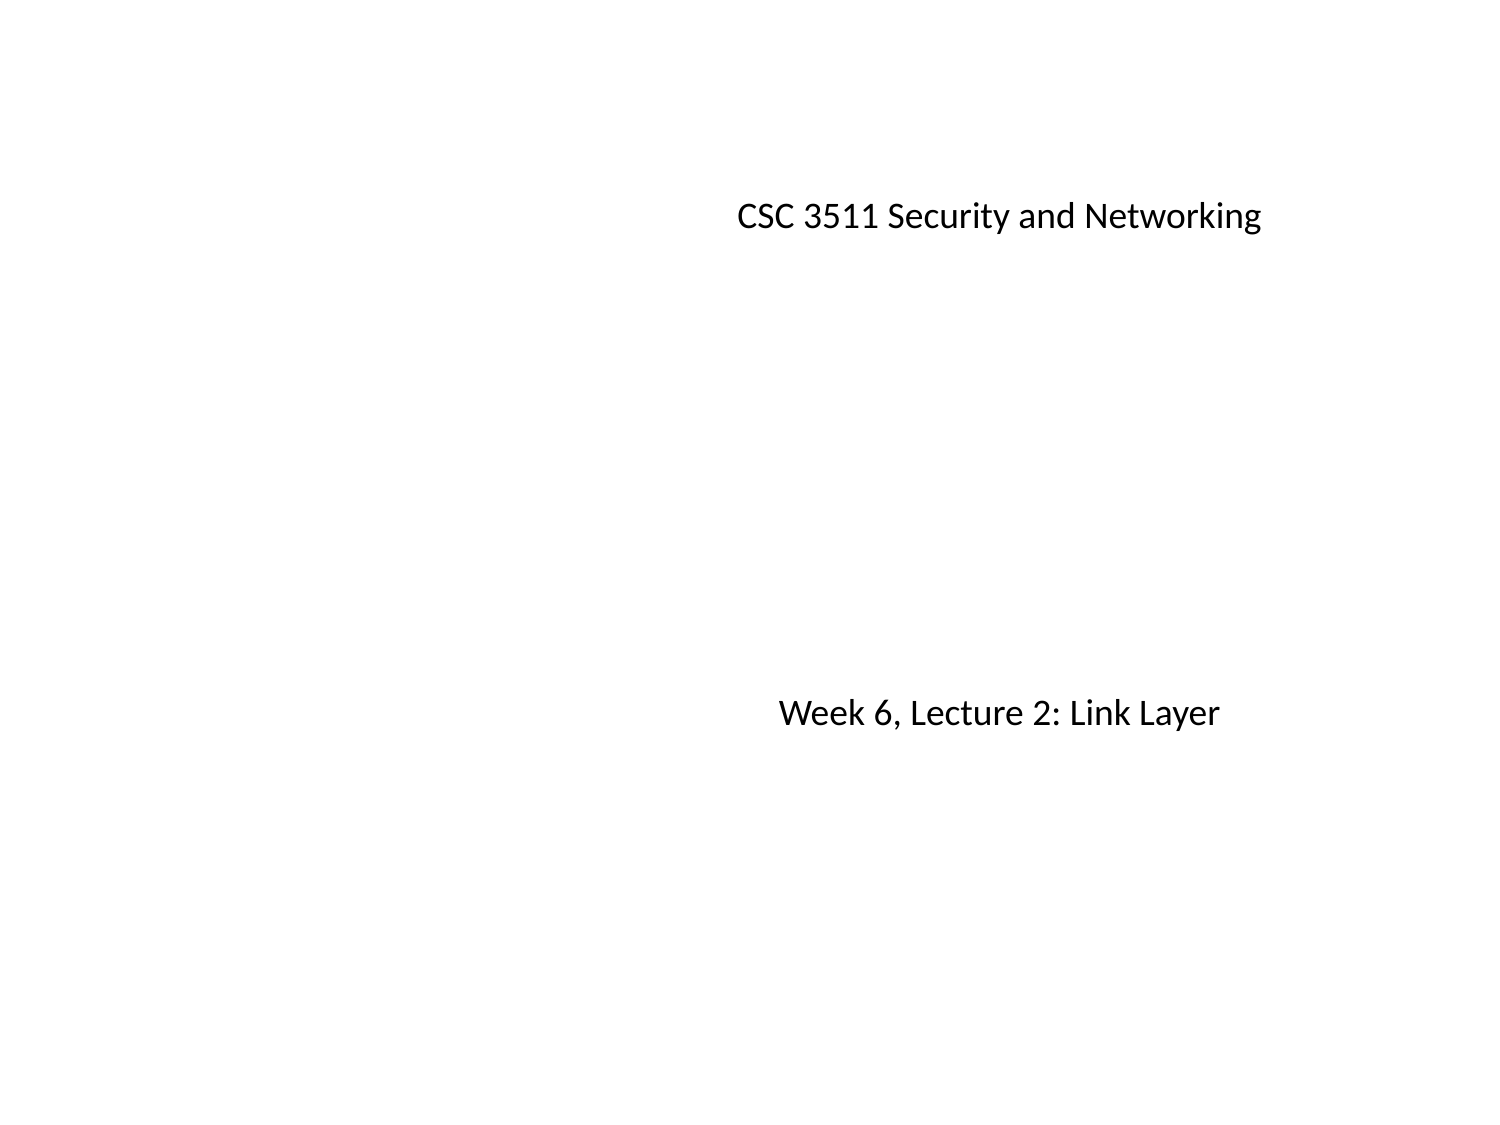

CSC 3511 Security and Networking

Week 6, Lecture 2: Link Layer